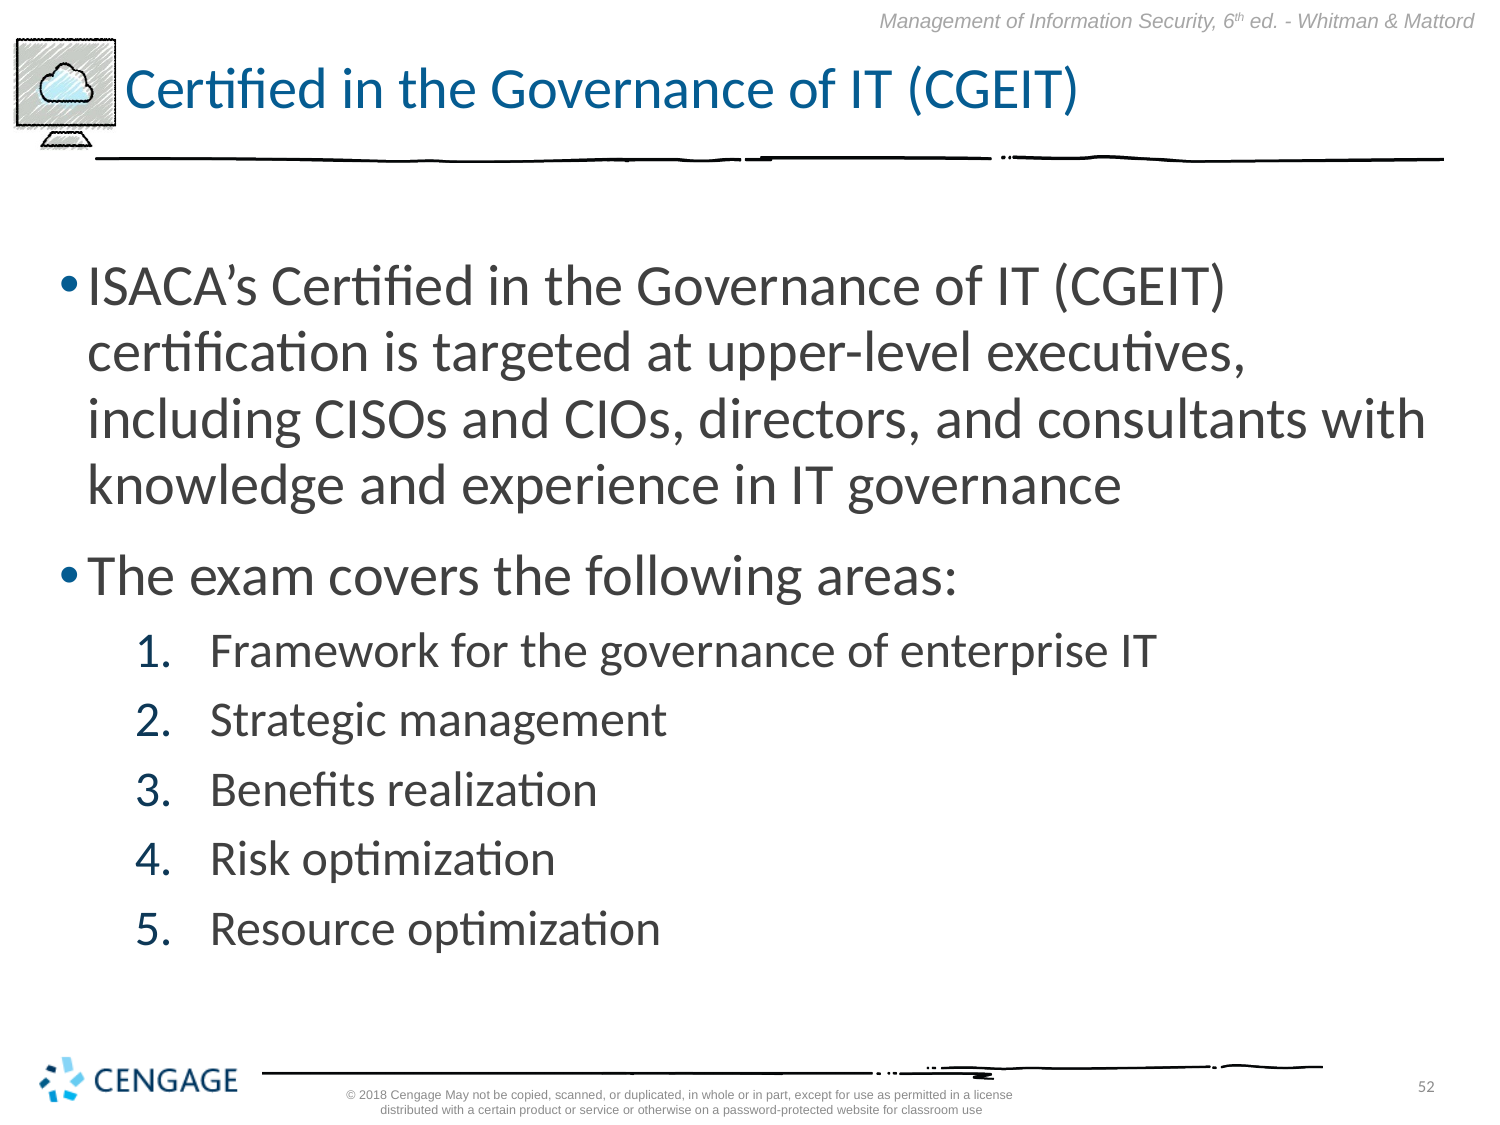

# Certified in the Governance of IT (CGEIT)
ISACA’s Certified in the Governance of IT (CGEIT) certification is targeted at upper-level executives, including CISOs and CIOs, directors, and consultants with knowledge and experience in IT governance
The exam covers the following areas:
Framework for the governance of enterprise IT
Strategic management
Benefits realization
Risk optimization
Resource optimization